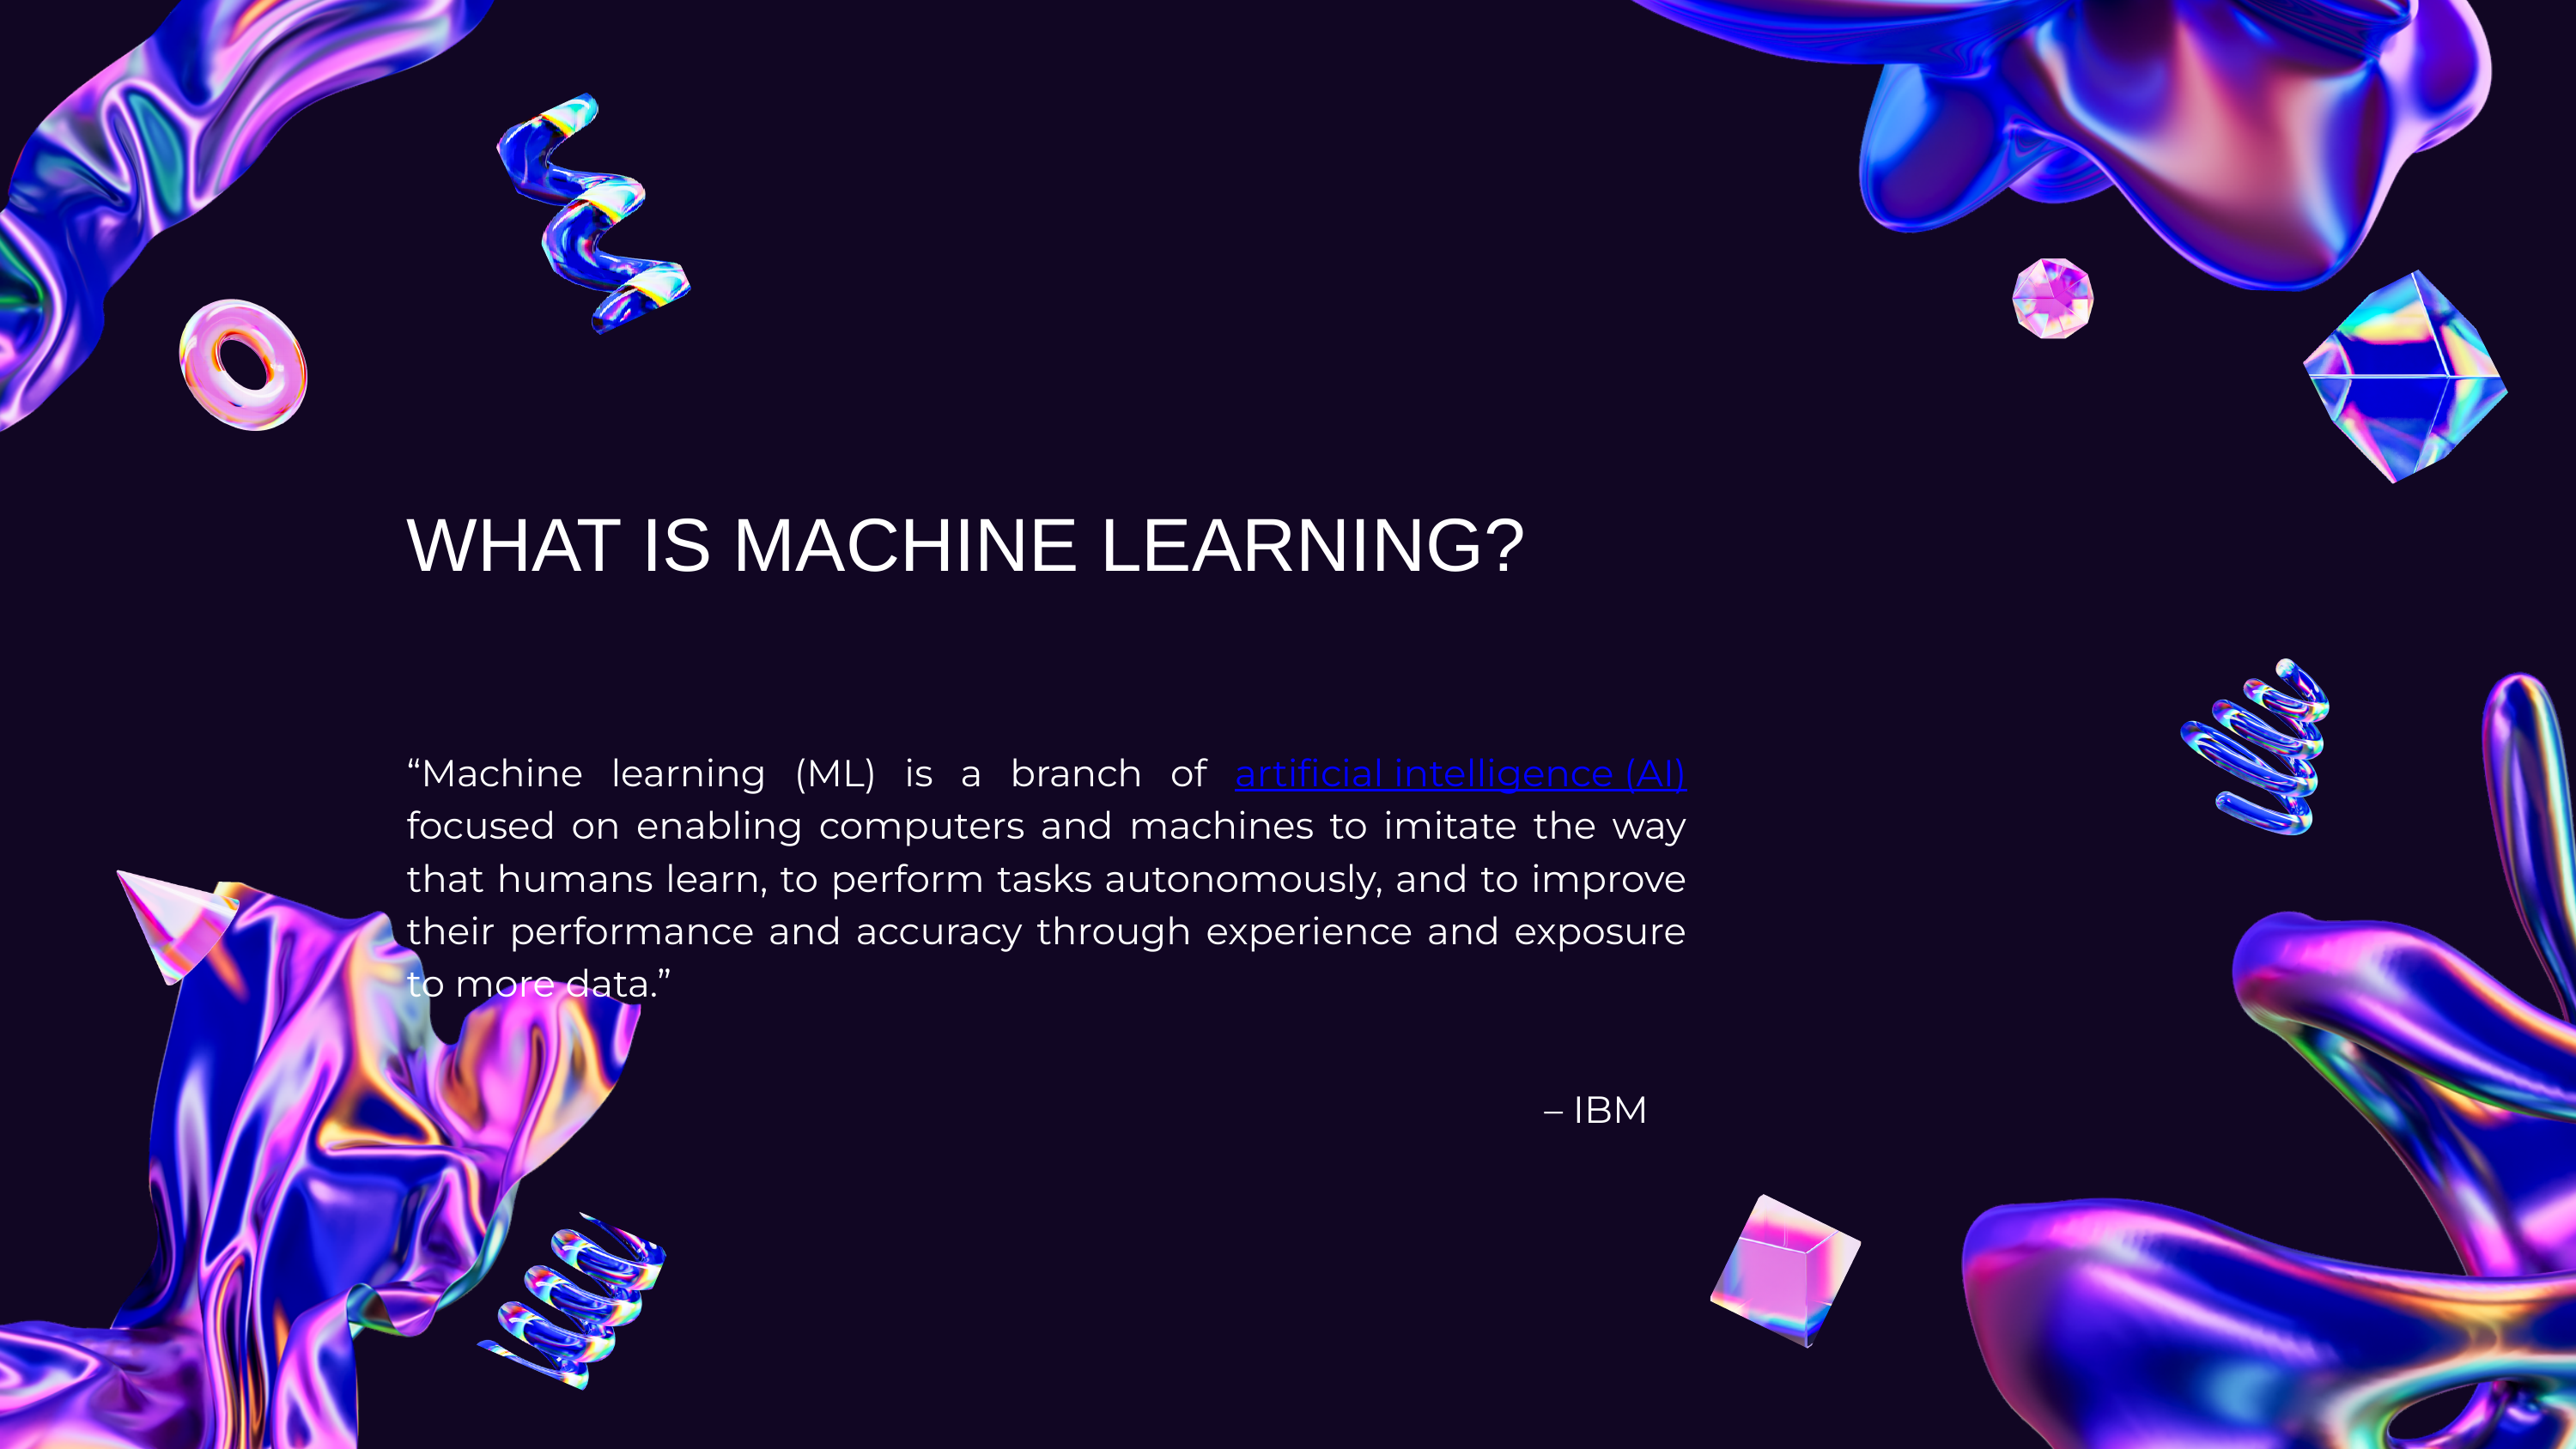

WHAT IS MACHINE LEARNING?

“Machine learning (ML) is a branch of artificial intelligence (AI) focused on enabling computers and machines to imitate the way that humans learn, to perform tasks autonomously, and to improve their performance and accuracy through experience and exposure to more data.”

– IBM